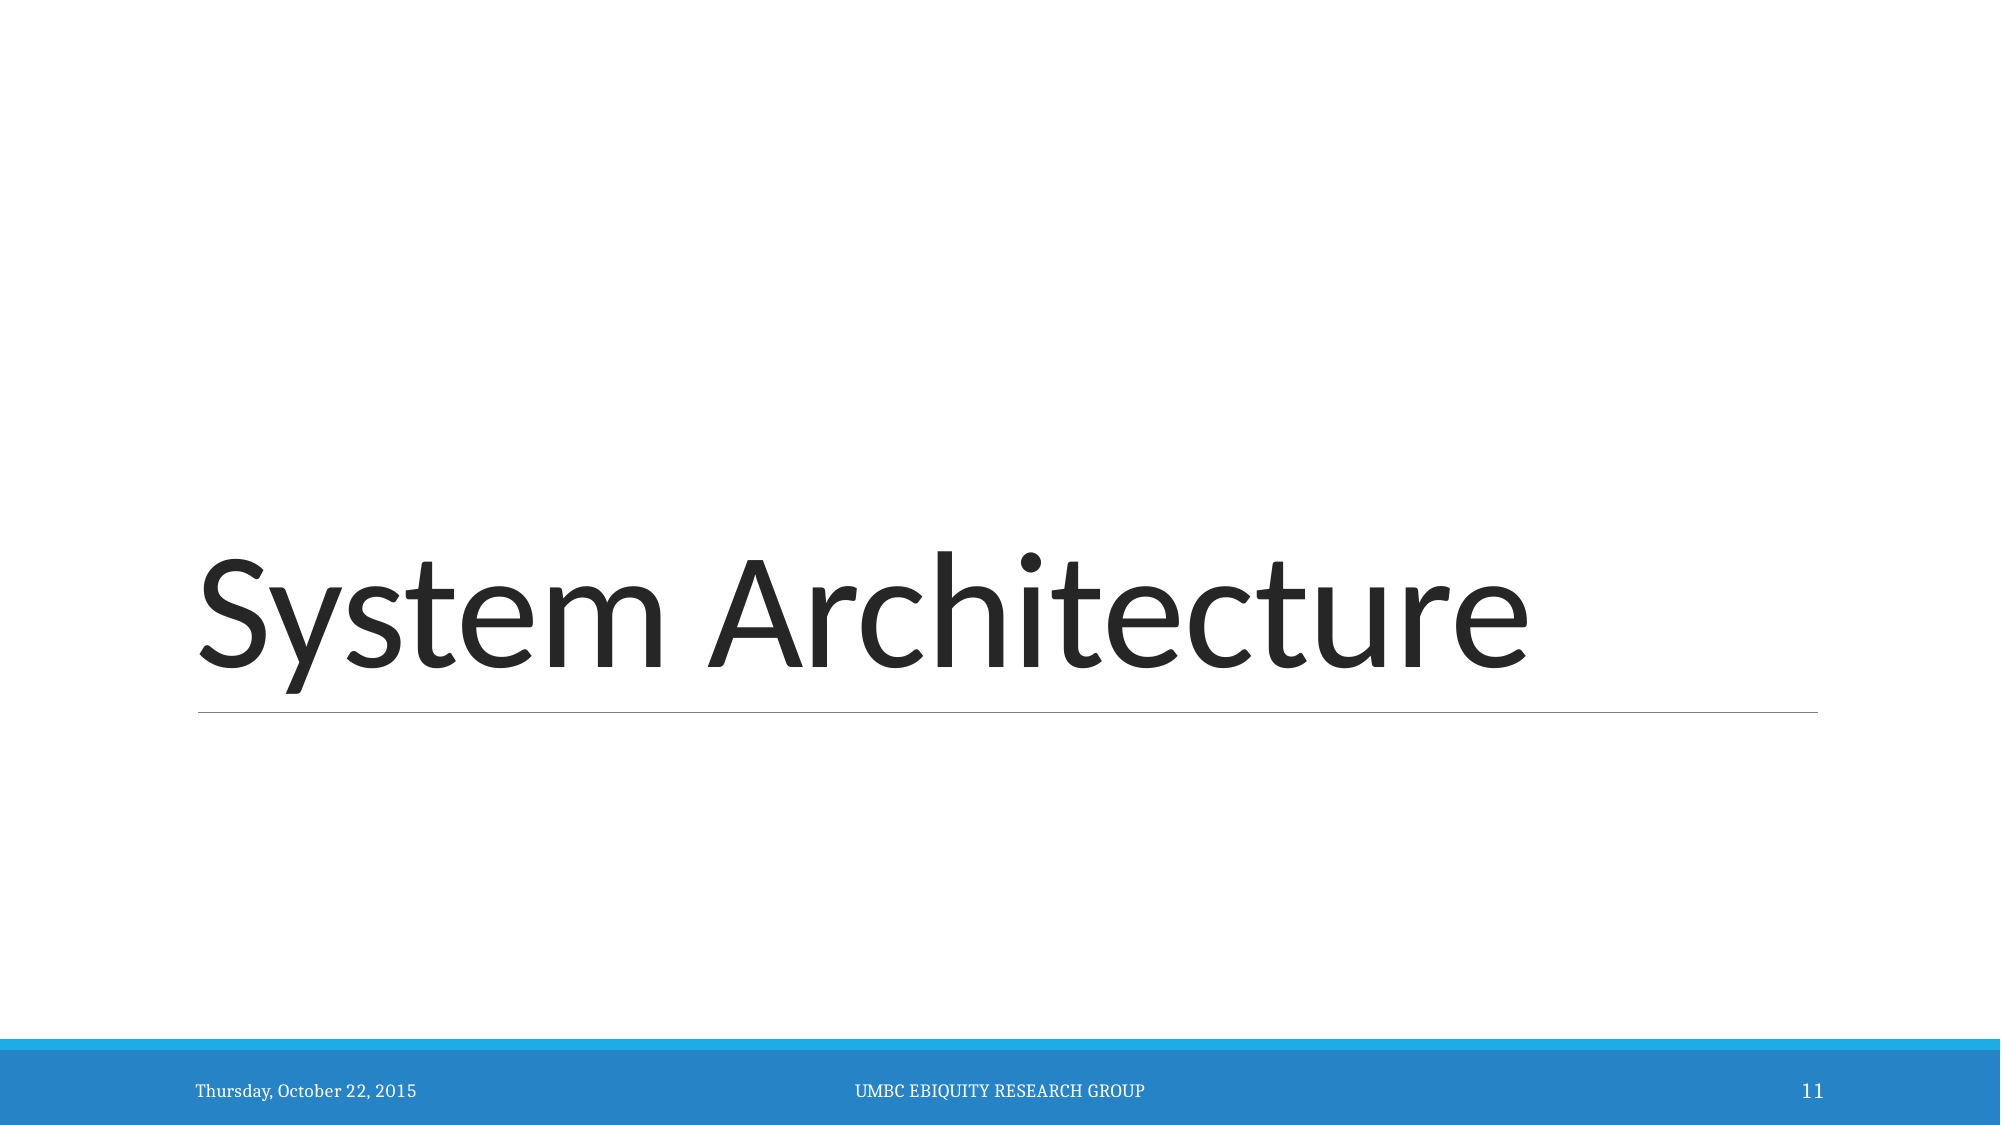

# System Architecture
Thursday, October 22, 2015
UMBC Ebiquity Research Group
11